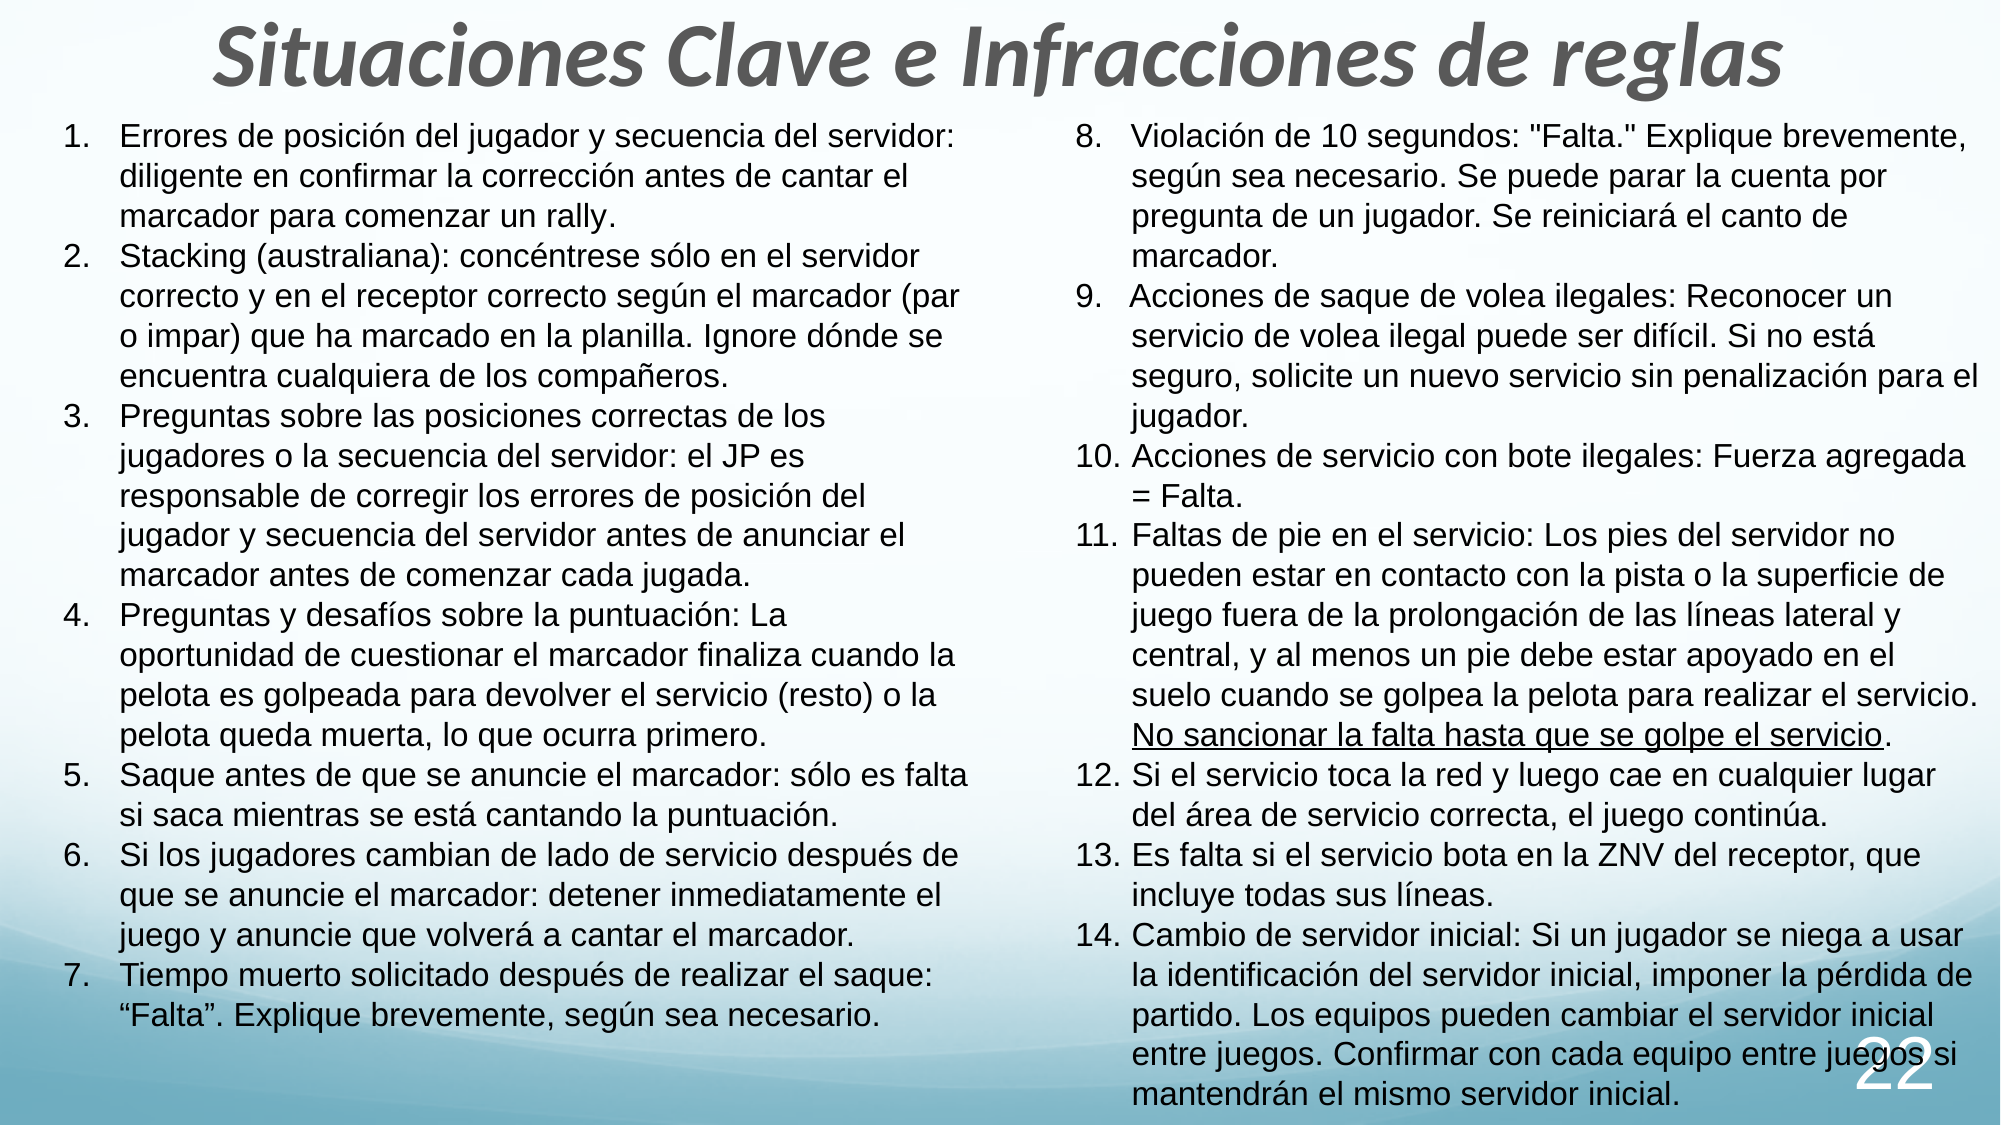

Situaciones Clave e Infracciones de reglas
Errores de posición del jugador y secuencia del servidor: diligente en confirmar la corrección antes de cantar el marcador para comenzar un rally.
Stacking (australiana): concéntrese sólo en el servidor correcto y en el receptor correcto según el marcador (par o impar) que ha marcado en la planilla. Ignore dónde se encuentra cualquiera de los compañeros.
Preguntas sobre las posiciones correctas de los jugadores o la secuencia del servidor: el JP es responsable de corregir los errores de posición del jugador y secuencia del servidor antes de anunciar el marcador antes de comenzar cada jugada.
Preguntas y desafíos sobre la puntuación: La oportunidad de cuestionar el marcador finaliza cuando la pelota es golpeada para devolver el servicio (resto) o la pelota queda muerta, lo que ocurra primero.
Saque antes de que se anuncie el marcador: sólo es falta si saca mientras se está cantando la puntuación.
Si los jugadores cambian de lado de servicio después de que se anuncie el marcador: detener inmediatamente el juego y anuncie que volverá a cantar el marcador.
Tiempo muerto solicitado después de realizar el saque: “Falta”. Explique brevemente, según sea necesario.
8.   Violación de 10 segundos: "Falta." Explique brevemente, según sea necesario. Se puede parar la cuenta por pregunta de un jugador. Se reiniciará el canto de marcador.
9.   Acciones de saque de volea ilegales: Reconocer un servicio de volea ilegal puede ser difícil. Si no está seguro, solicite un nuevo servicio sin penalización para el jugador.
Acciones de servicio con bote ilegales: Fuerza agregada = Falta.
Faltas de pie en el servicio: Los pies del servidor no pueden estar en contacto con la pista o la superficie de juego fuera de la prolongación de las líneas lateral y central, y al menos un pie debe estar apoyado en el suelo cuando se golpea la pelota para realizar el servicio. No sancionar la falta hasta que se golpe el servicio.
Si el servicio toca la red y luego cae en cualquier lugar del área de servicio correcta, el juego continúa.
Es falta si el servicio bota en la ZNV del receptor, que incluye todas sus líneas.
Cambio de servidor inicial: Si un jugador se niega a usar la identificación del servidor inicial, imponer la pérdida de partido. Los equipos pueden cambiar el servidor inicial entre juegos. Confirmar con cada equipo entre juegos si mantendrán el mismo servidor inicial.
22